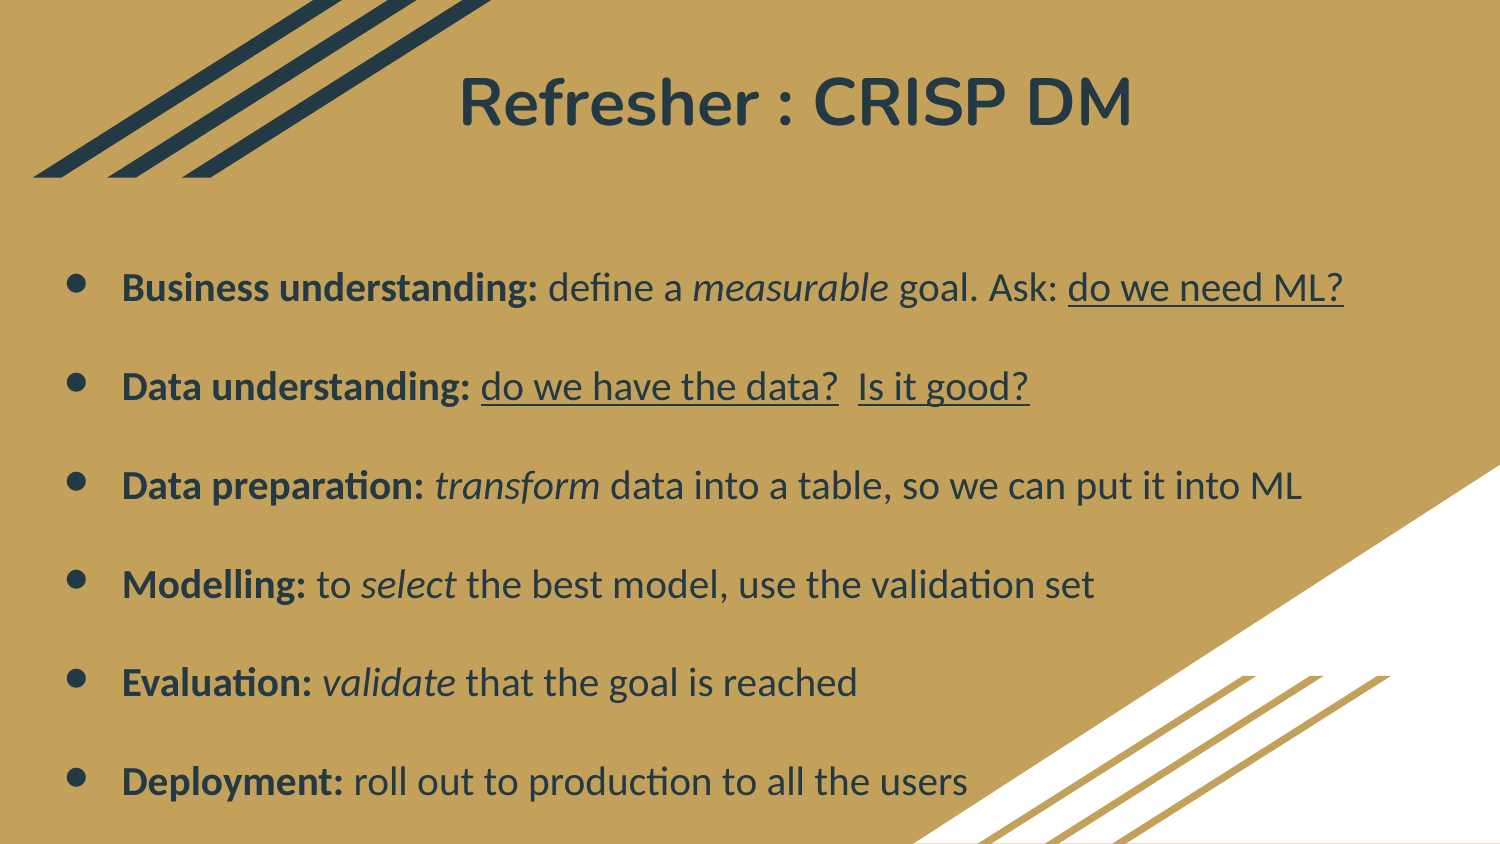

Refresher : CRISP DM
Business understanding: define a measurable goal. Ask: do we need ML?
Data understanding: do we have the data?  Is it good?
Data preparation: transform data into a table, so we can put it into ML
Modelling: to select the best model, use the validation set
Evaluation: validate that the goal is reached
Deployment: roll out to production to all the users